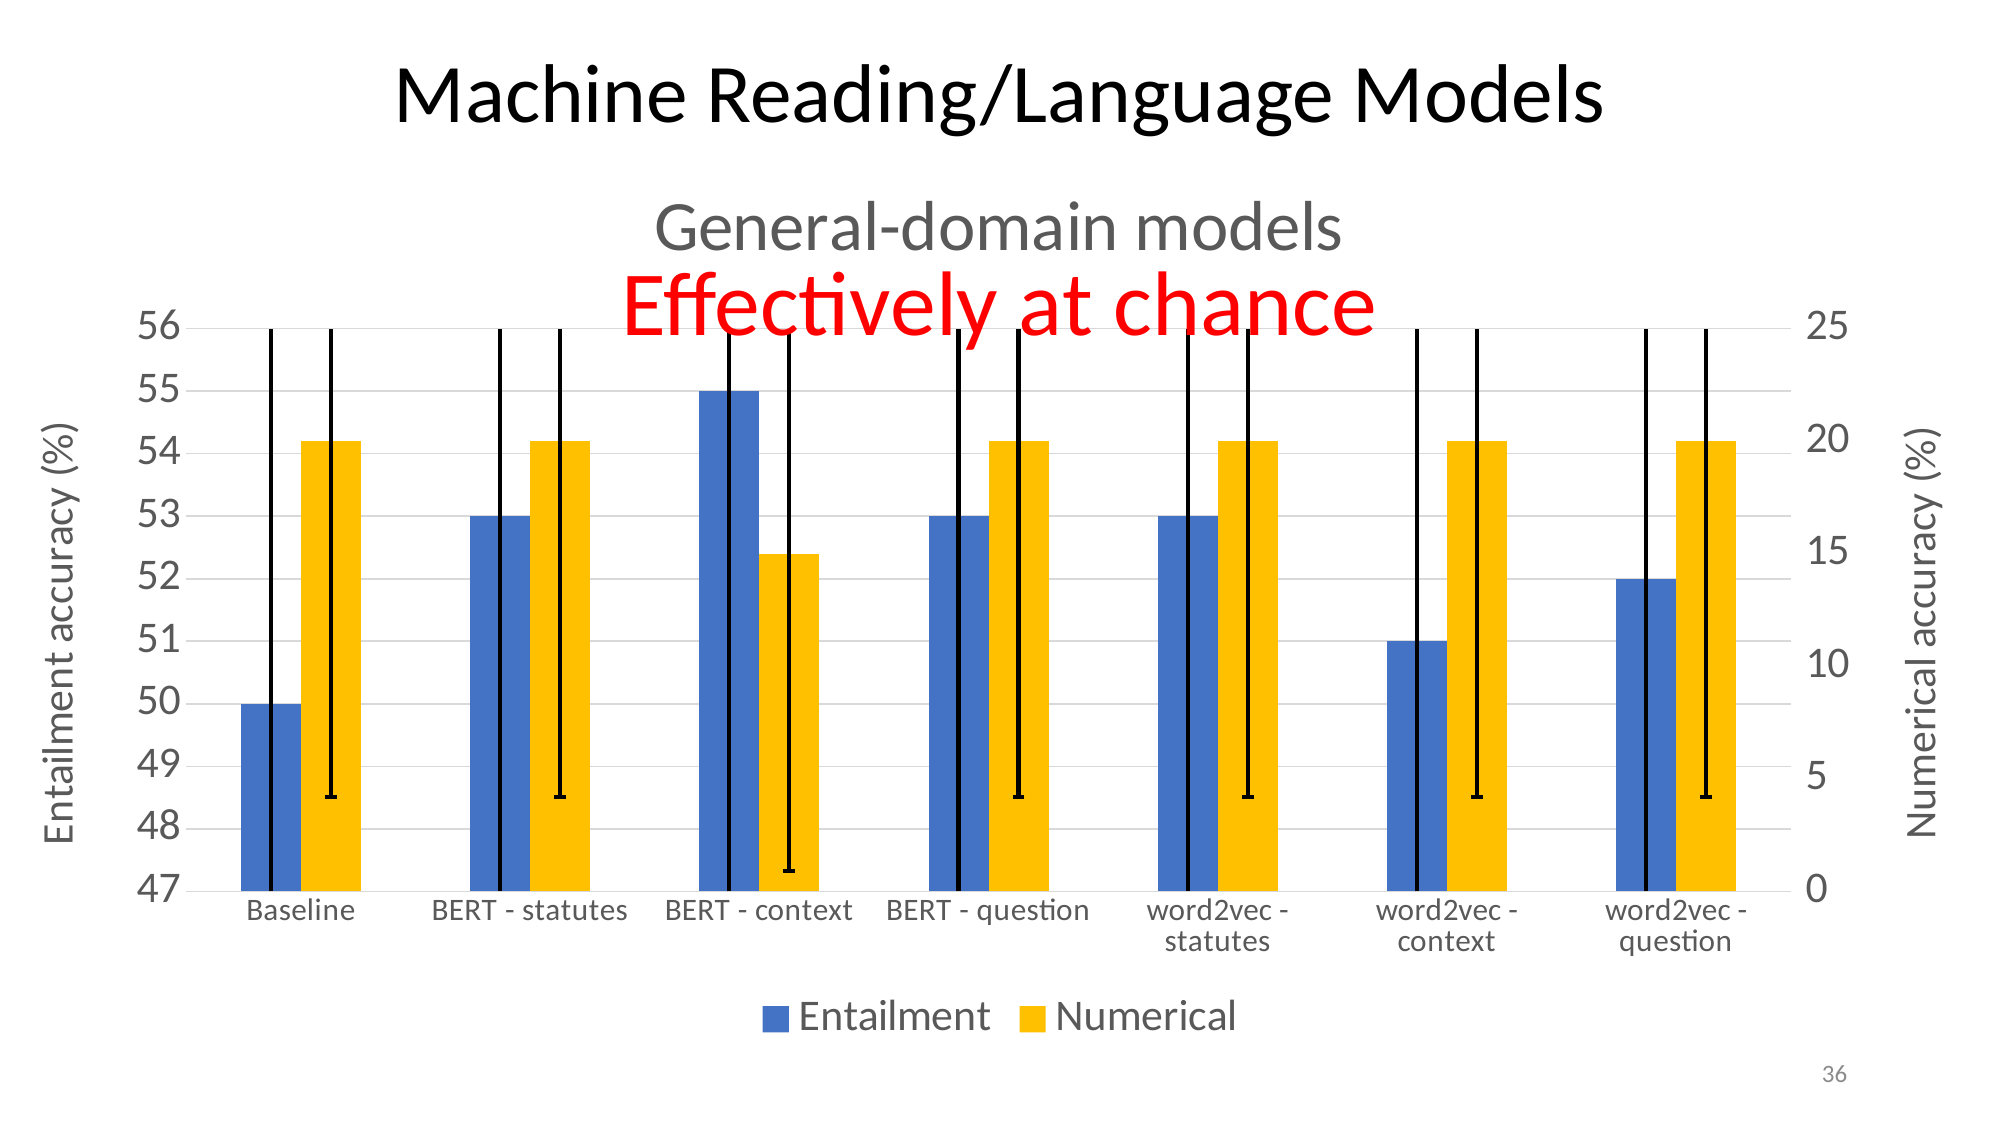

Machine Reading/Language Models

### Chart: General-domain models

| Category | Entailment | Pad entailment | Pad numerical | Numerical |
|---|---|---|---|---|
| Baseline | 50.0 | None | None | 20.0 |
| BERT - statutes | 53.0 | None | None | 20.0 |
| BERT - context | 55.0 | None | None | 15.0 |
| BERT - question | 53.0 | None | None | 20.0 |
| word2vec - statutes | 53.0 | None | None | 20.0 |
| word2vec - context | 51.0 | None | None | 20.0 |
| word2vec - question | 52.0 | None | None | 20.0 |
Effectively at chance
36